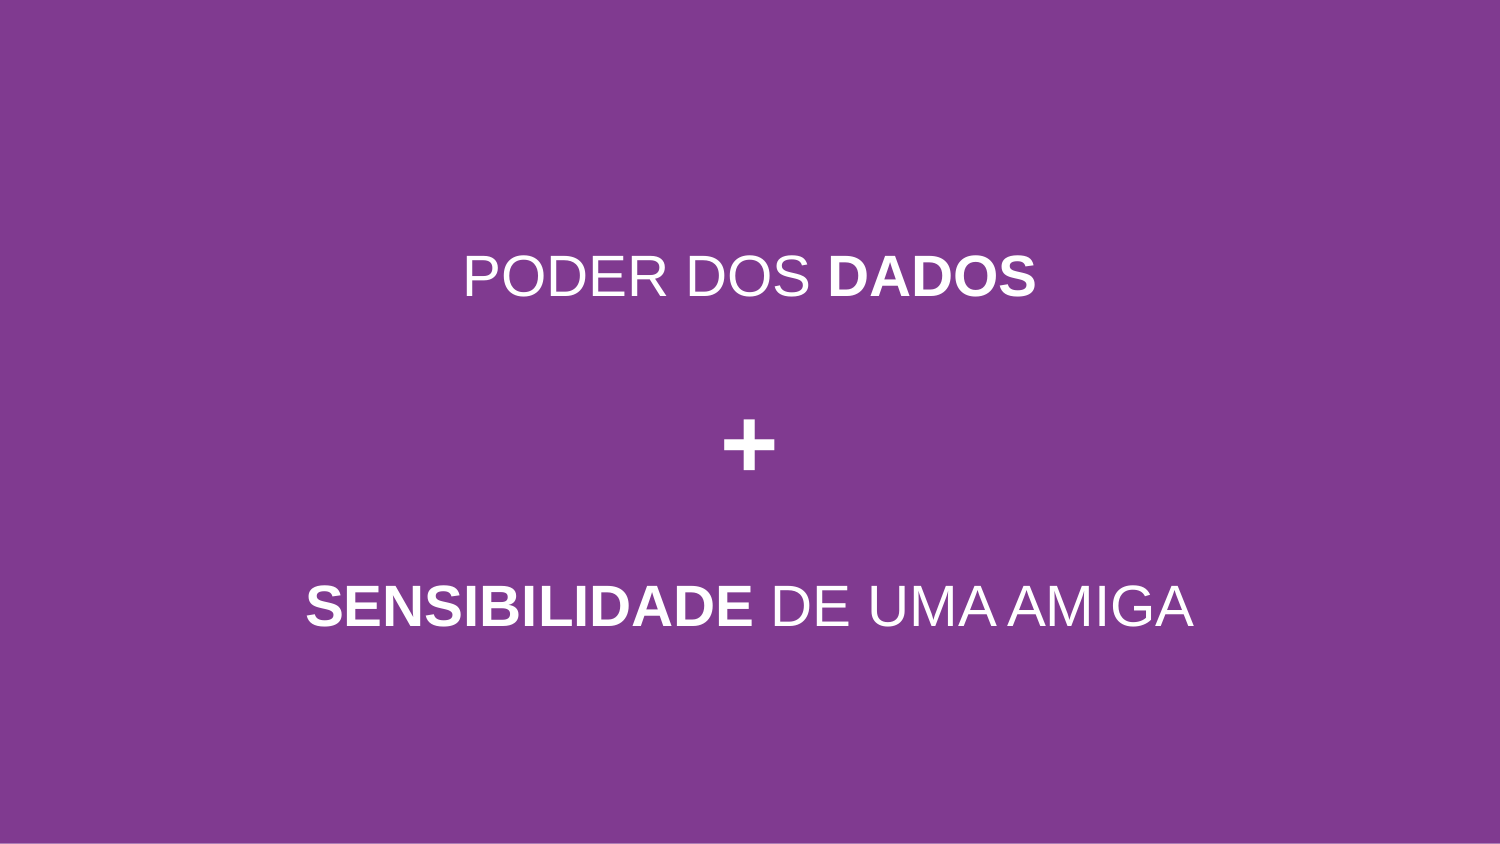

# PODER DOS DADOS

+

SENSIBILIDADE DE UMA AMIGA